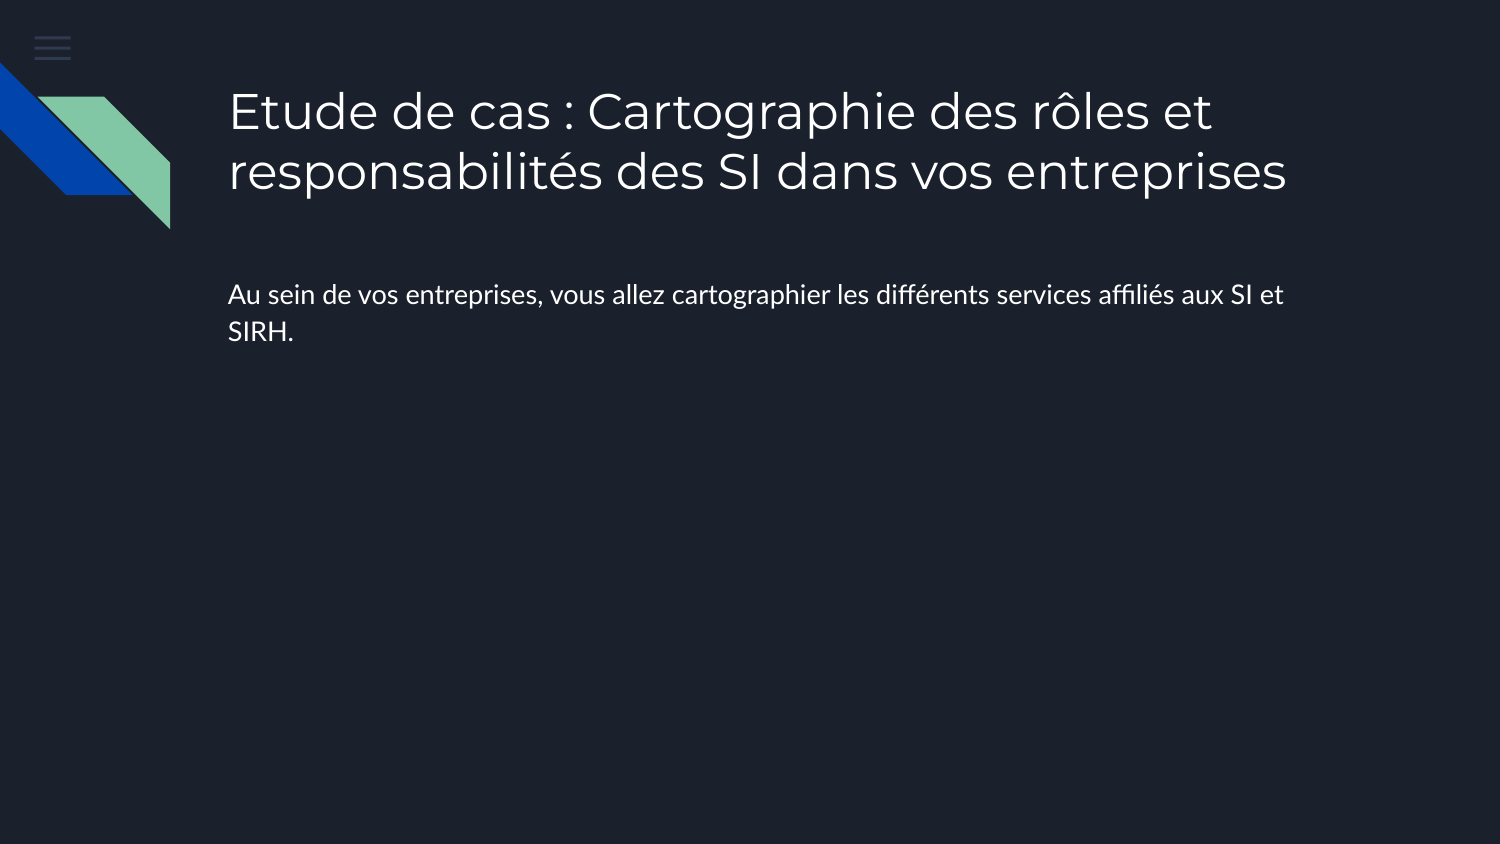

# Etude de cas : Cartographie des rôles et responsabilités des SI dans vos entreprises
Au sein de vos entreprises, vous allez cartographier les différents services affiliés aux SI et SIRH.